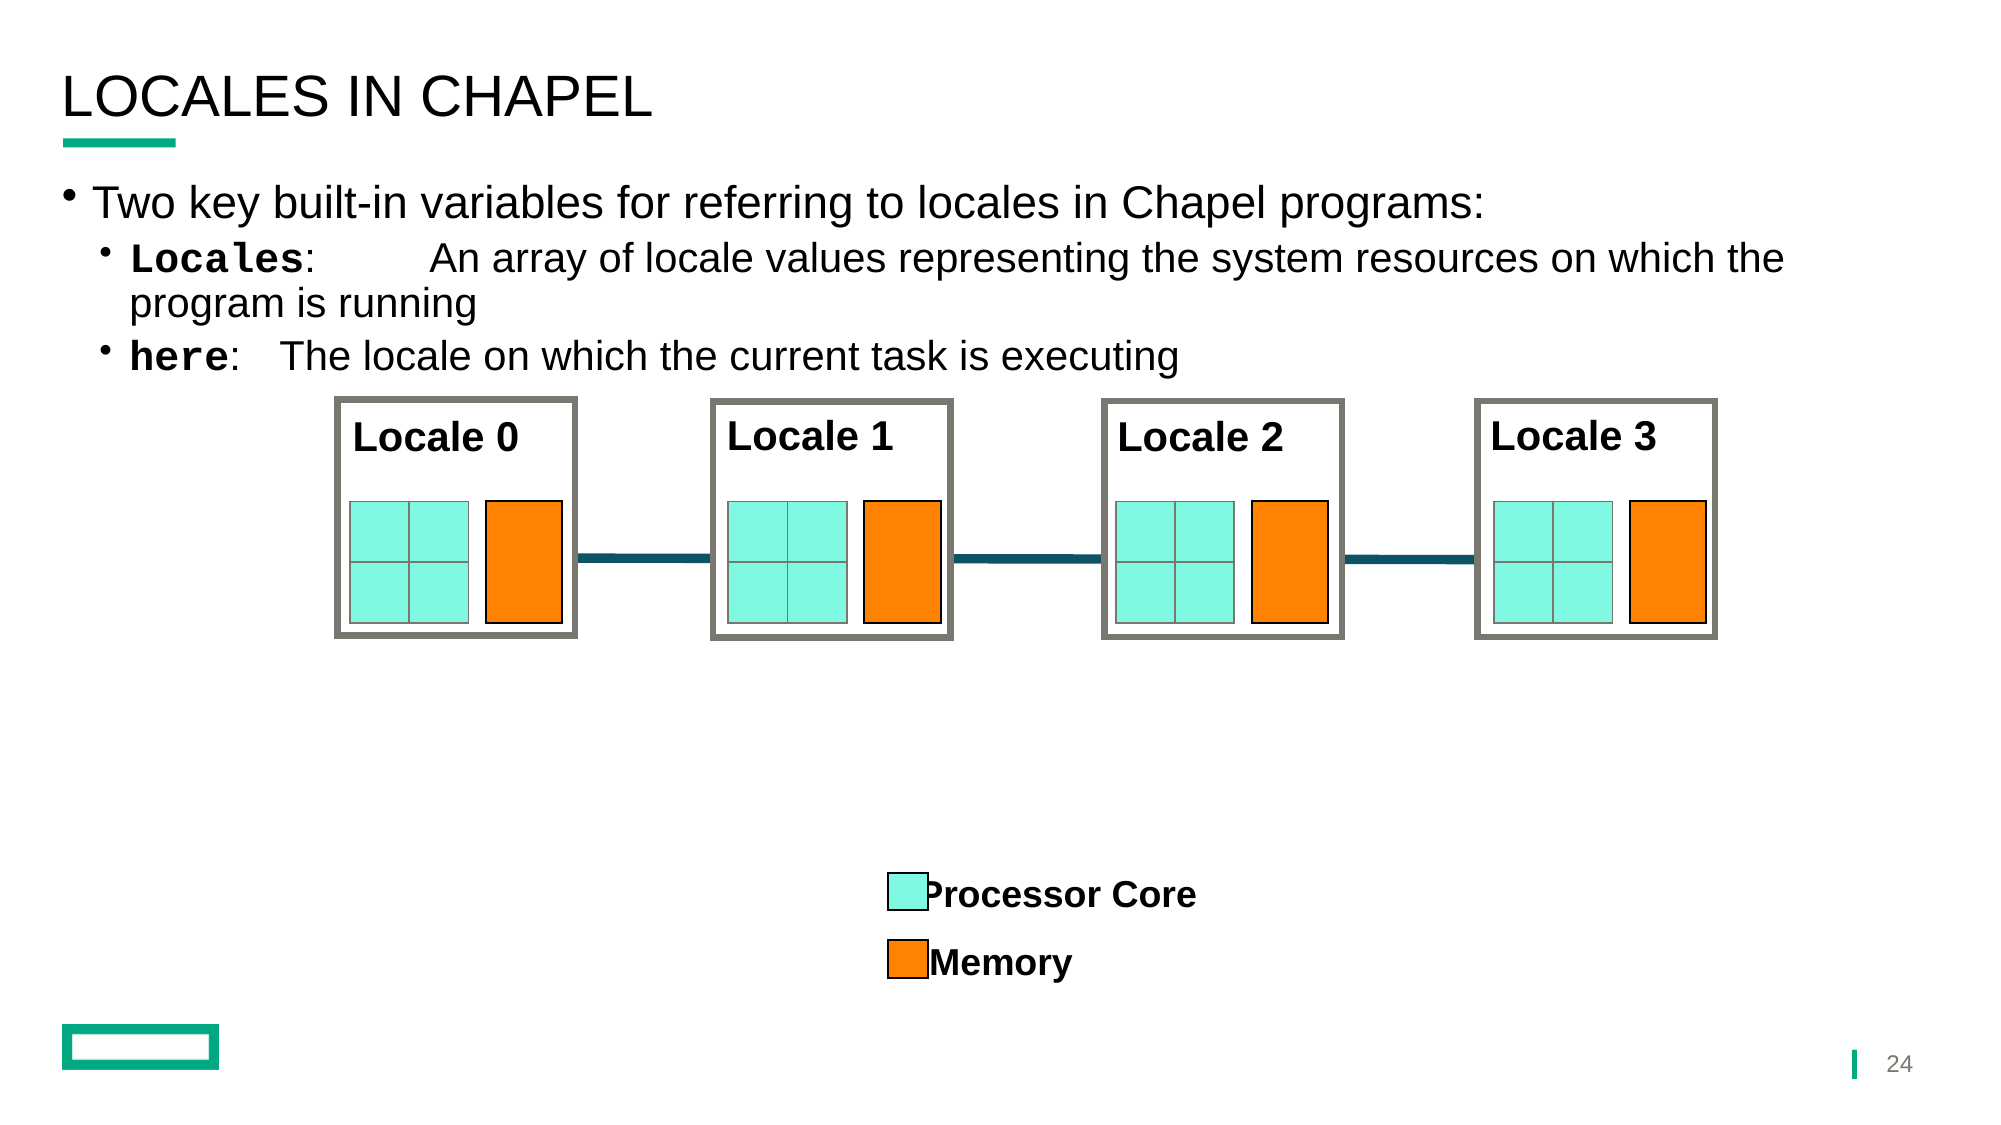

# Locales in Chapel
Two key built-in variables for referring to locales in Chapel programs:
Locales: 	An array of locale values representing the system resources on which the program is running
here: 	The locale on which the current task is executing
Locale 1
Locale 3

Locale 0
Locale 2

|  |  |
| --- | --- |
|  |  |
|  |  |
| --- | --- |
|  |  |
|  |  |
| --- | --- |
|  |  |
|  |  |
| --- | --- |
|  |  |
Processor Core

Memory

24